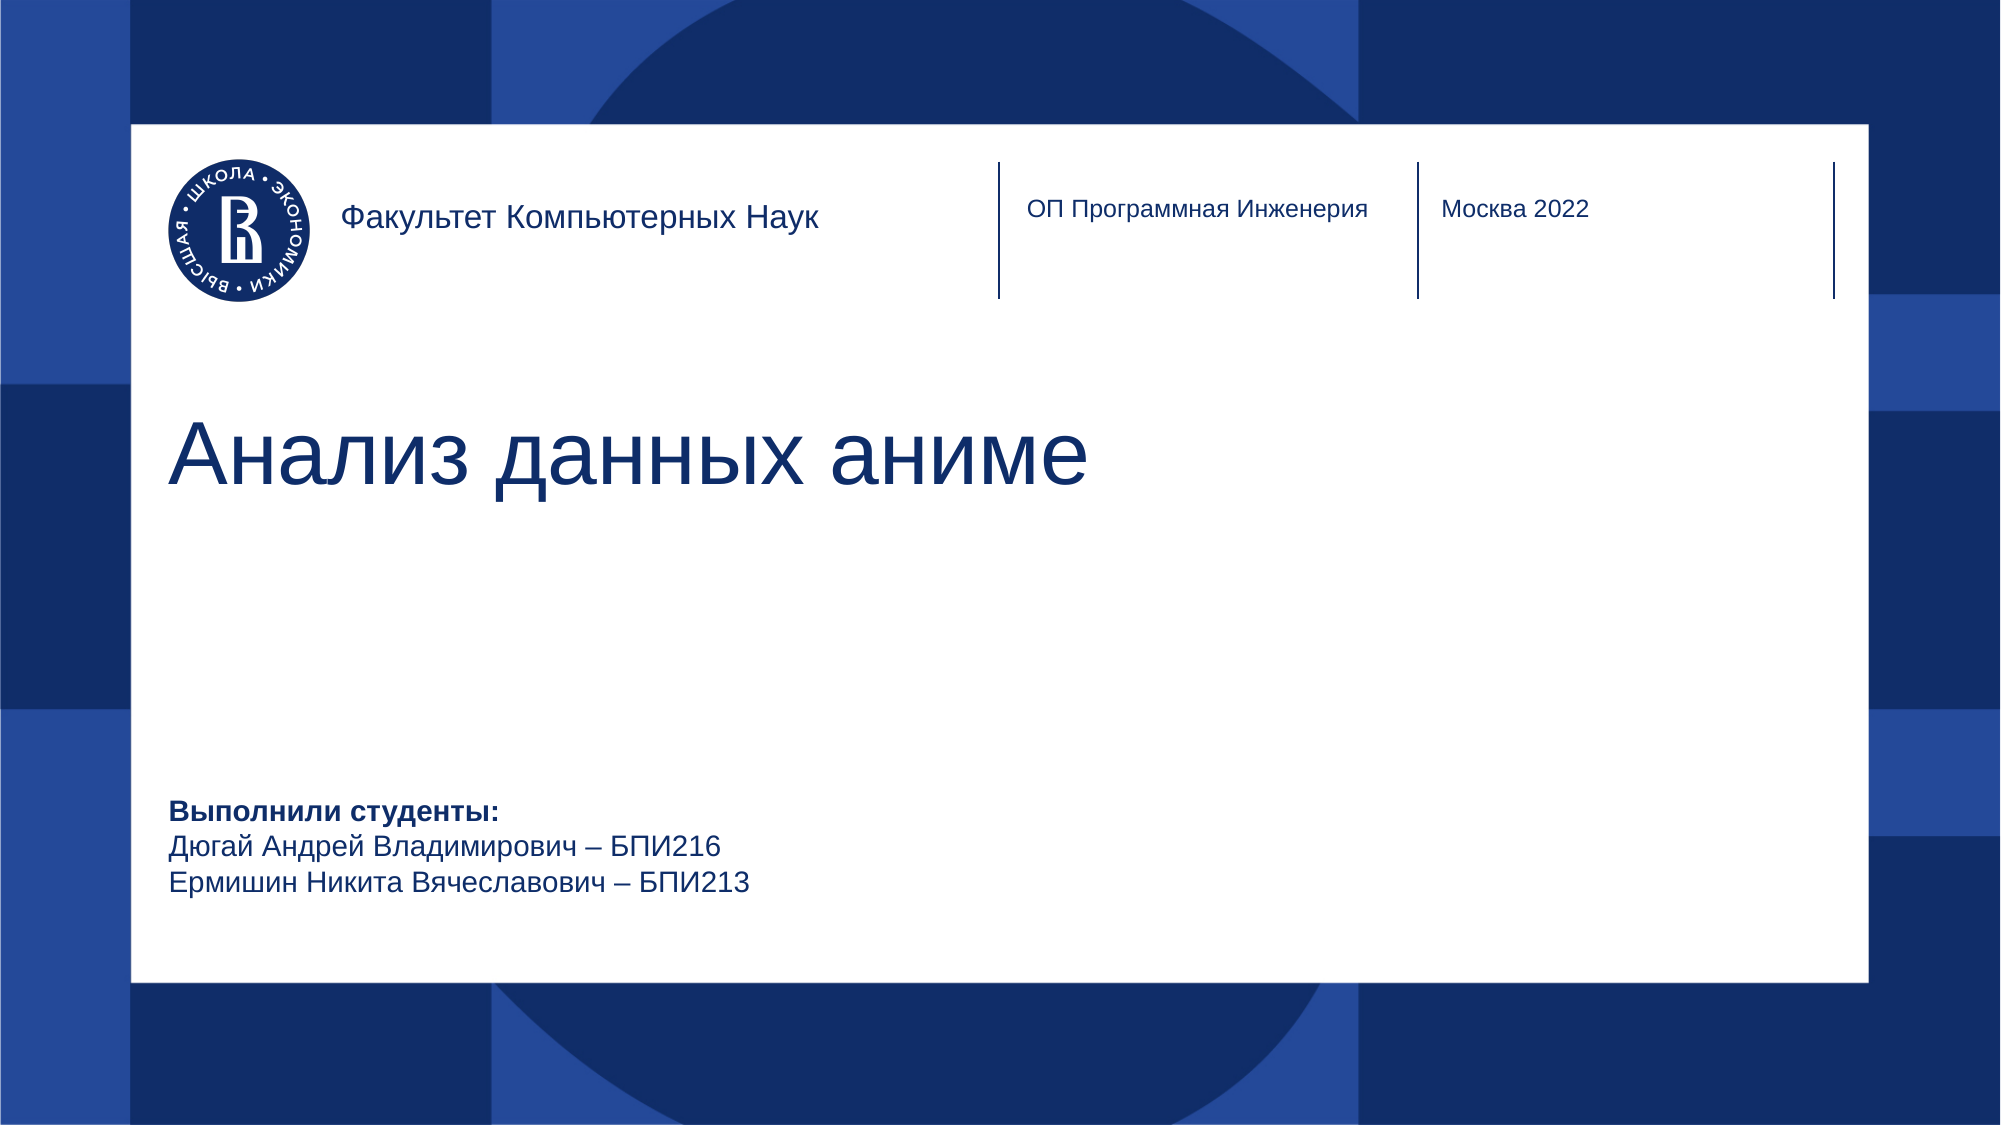

ОП Программная Инженерия

Москва 2022
Факультет Компьютерных Наук
# Анализ данных аниме
Выполнили студенты:
Дюгай Андрей Владимирович – БПИ216
Ермишин Никита Вячеславович – БПИ213